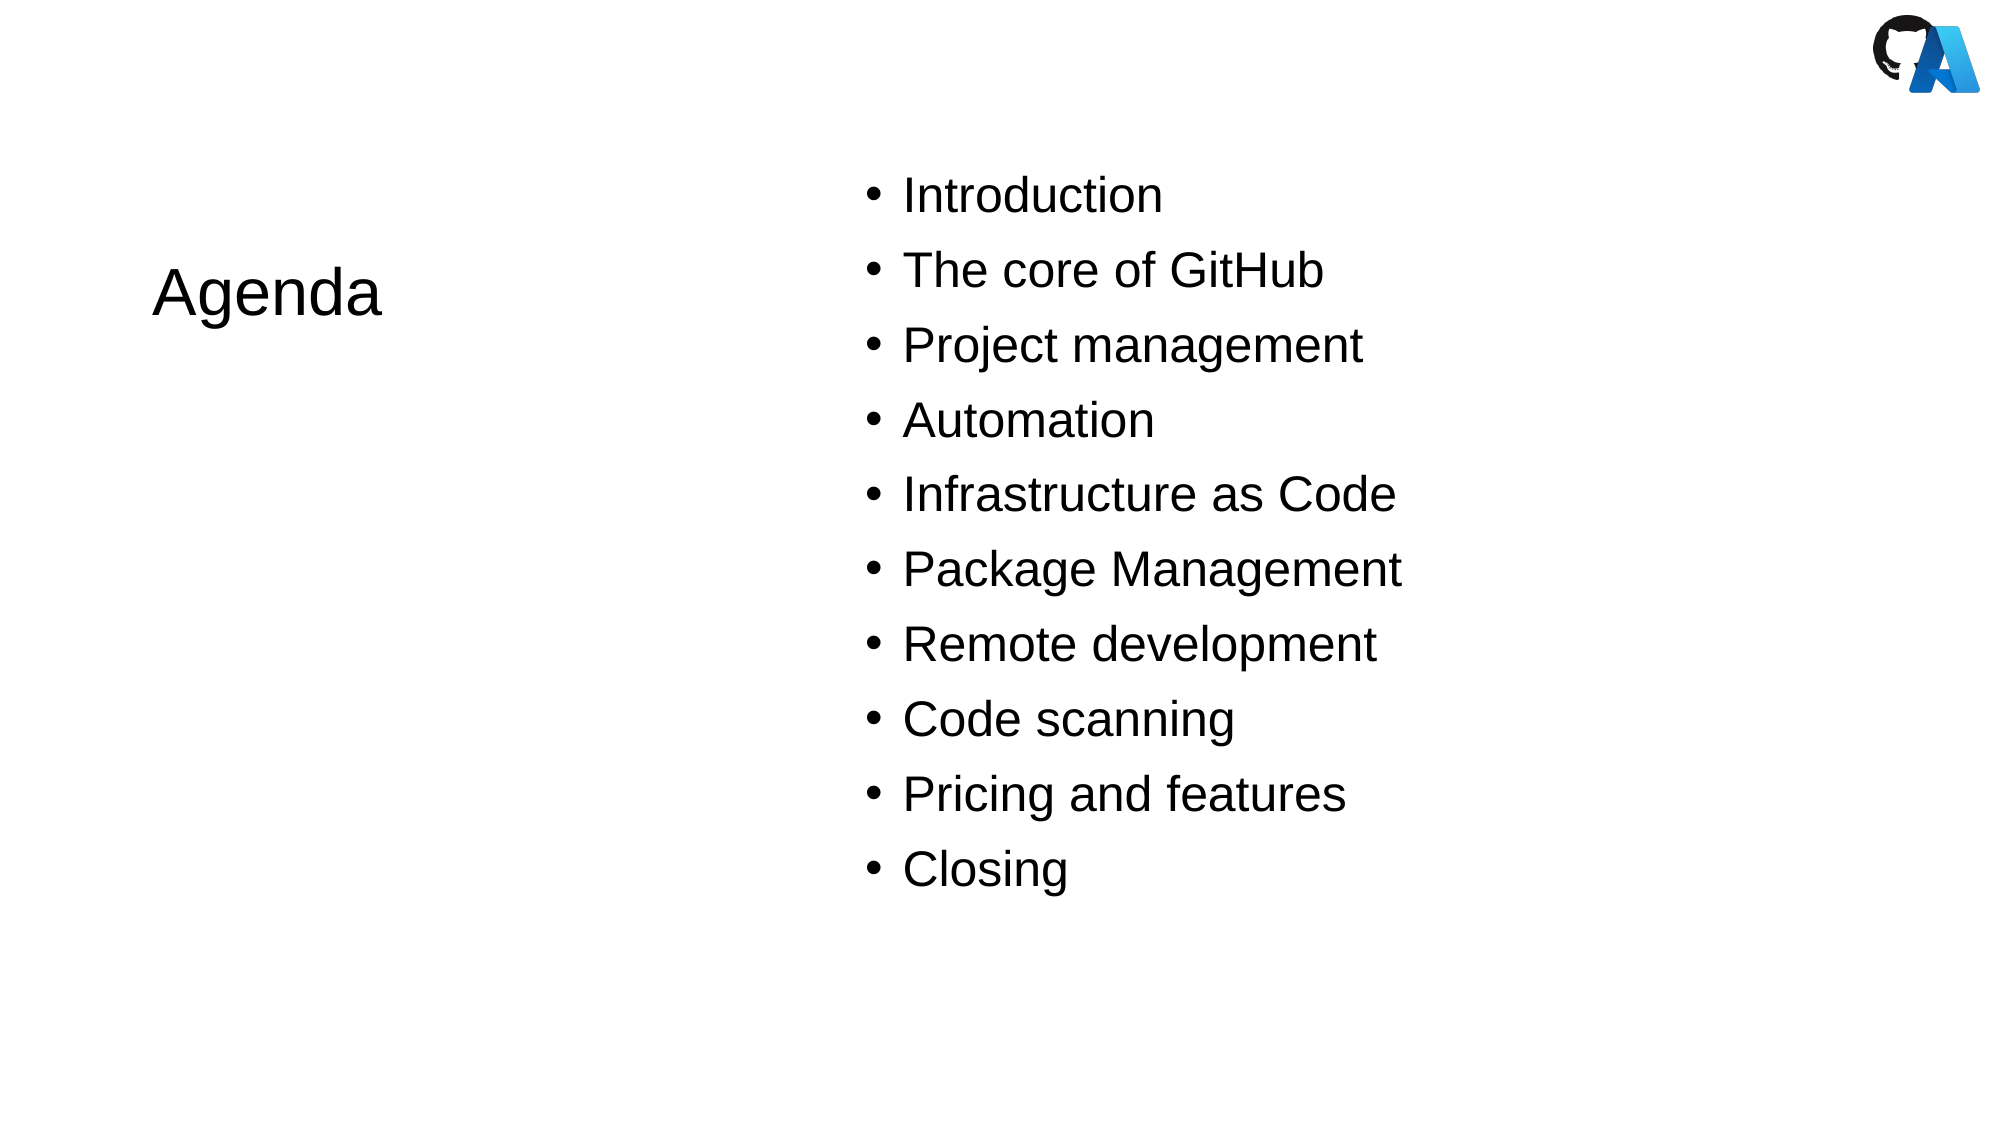

# Agenda
Introduction
The core of GitHub
Project management
Automation
Infrastructure as Code
Package Management
Remote development
Code scanning
Pricing and features
Closing